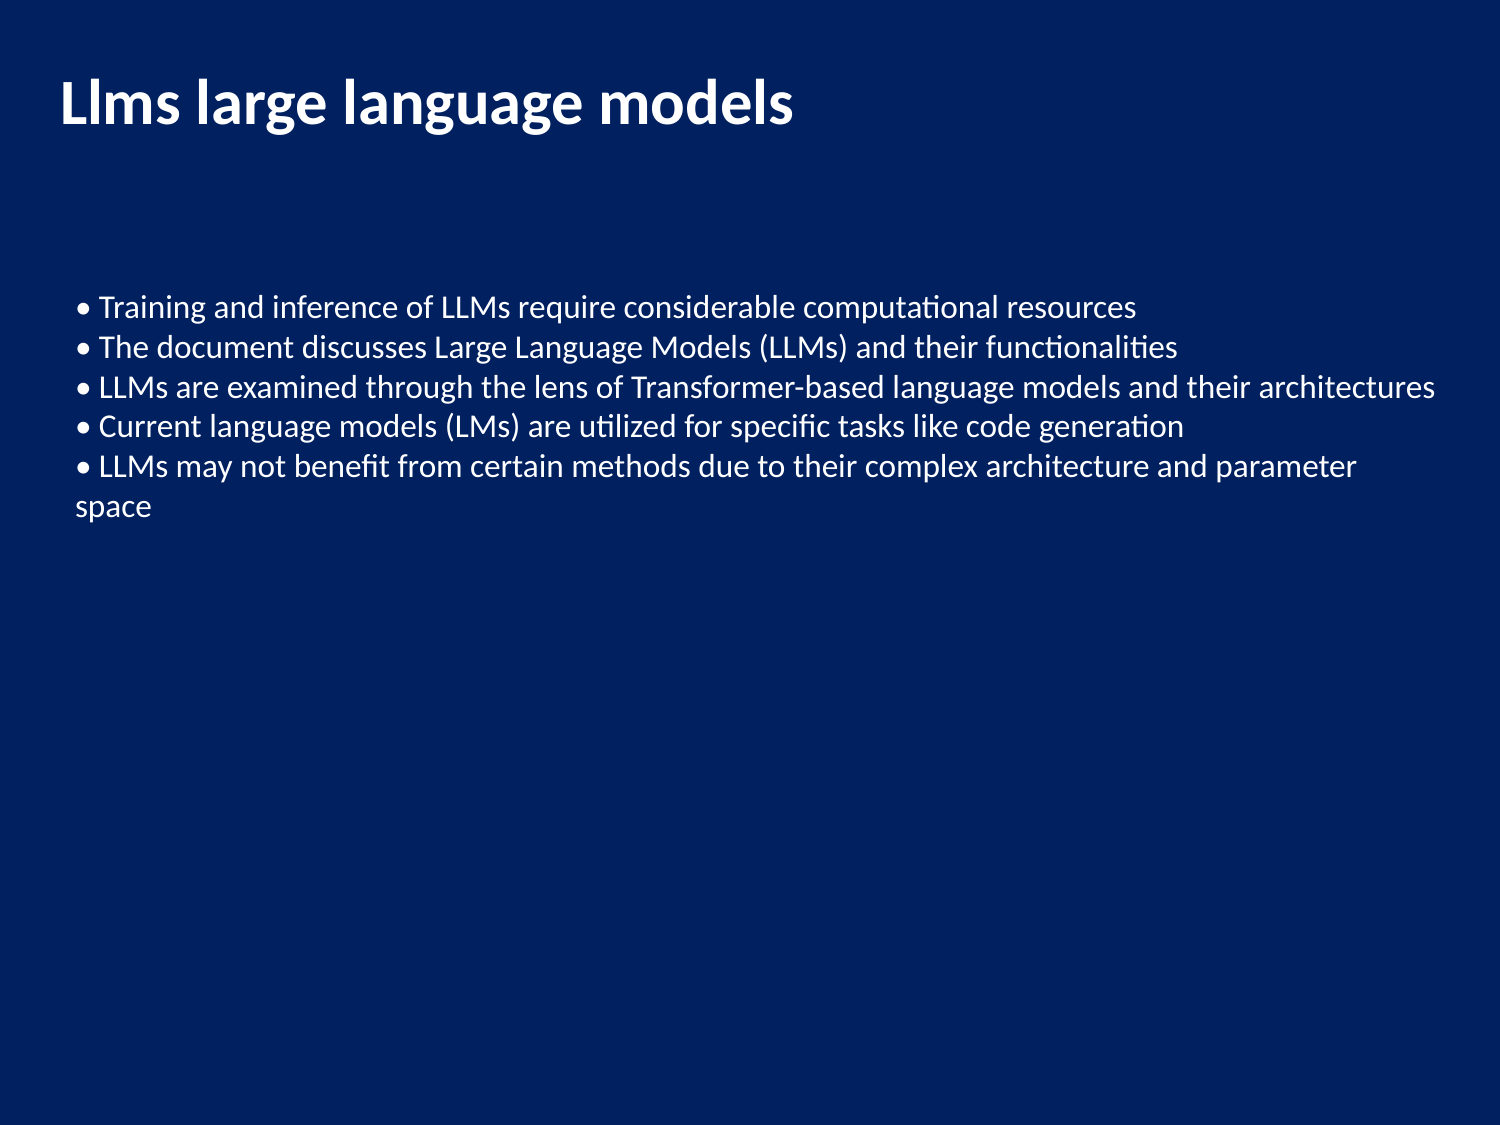

Llms large language models
• Training and inference of LLMs require considerable computational resources
• The document discusses Large Language Models (LLMs) and their functionalities
• LLMs are examined through the lens of Transformer-based language models and their architectures
• Current language models (LMs) are utilized for specific tasks like code generation
• LLMs may not benefit from certain methods due to their complex architecture and parameter space